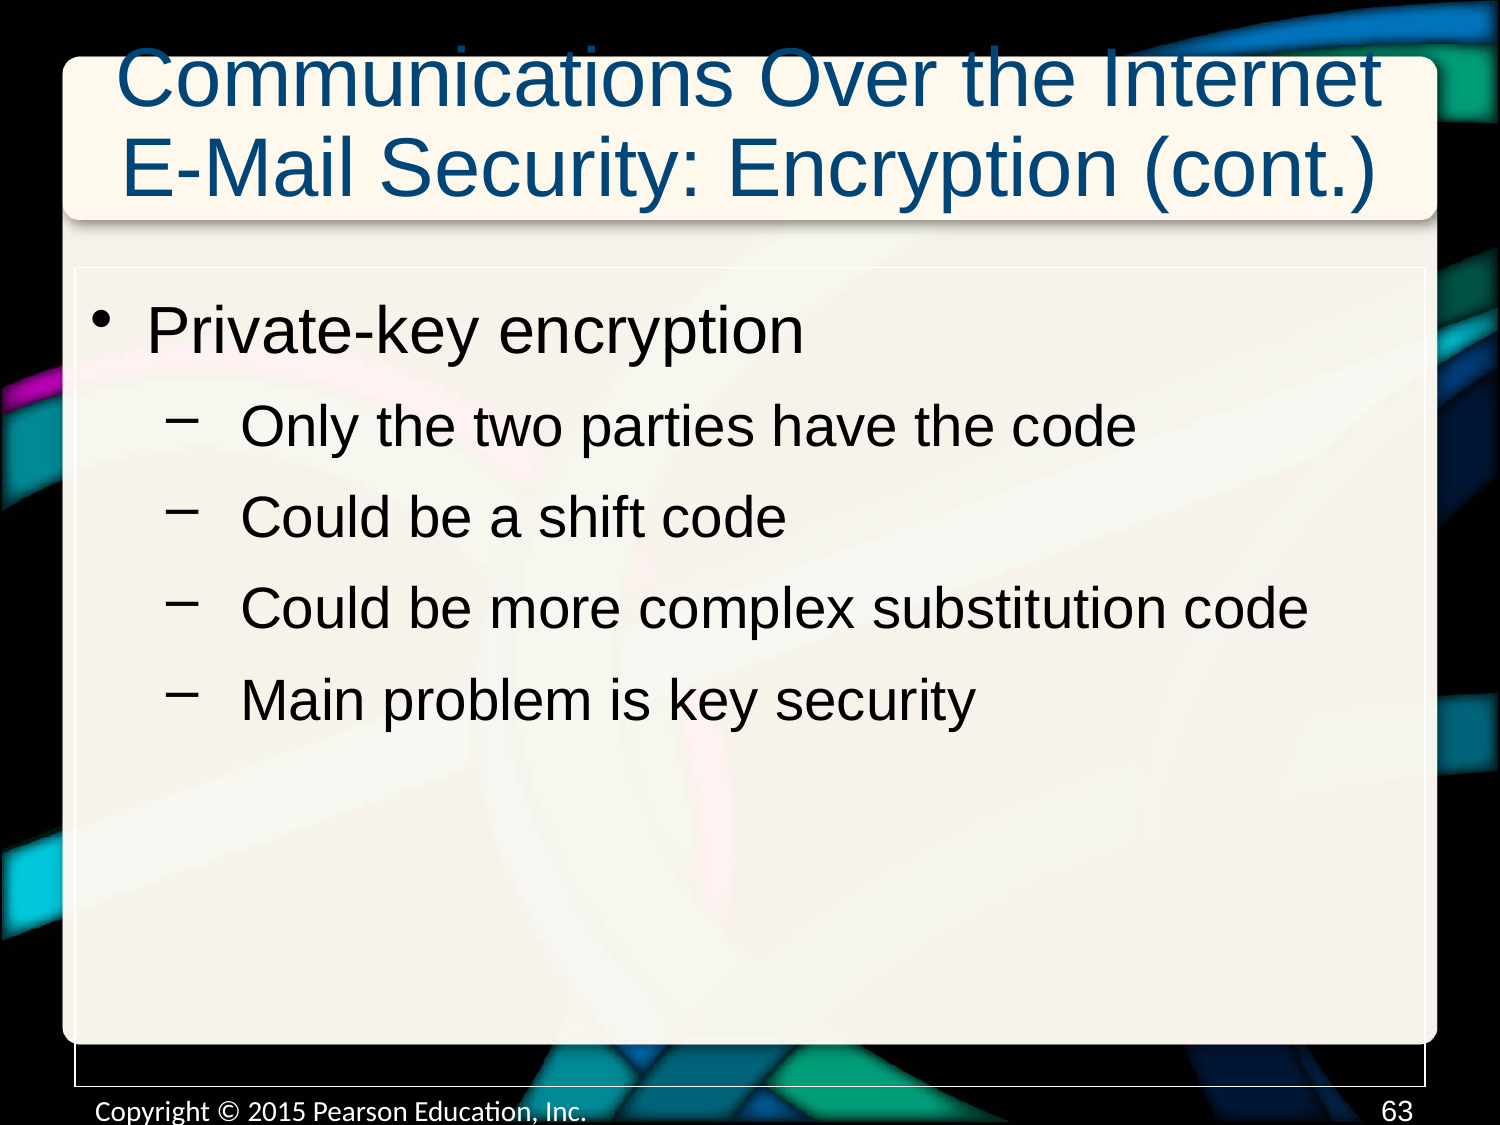

# Communications Over the Internet E-Mail Security: Encryption (cont.)
Private-key encryption
Only the two parties have the code
Could be a shift code
Could be more complex substitution code
Main problem is key security
Copyright © 2015 Pearson Education, Inc.
63